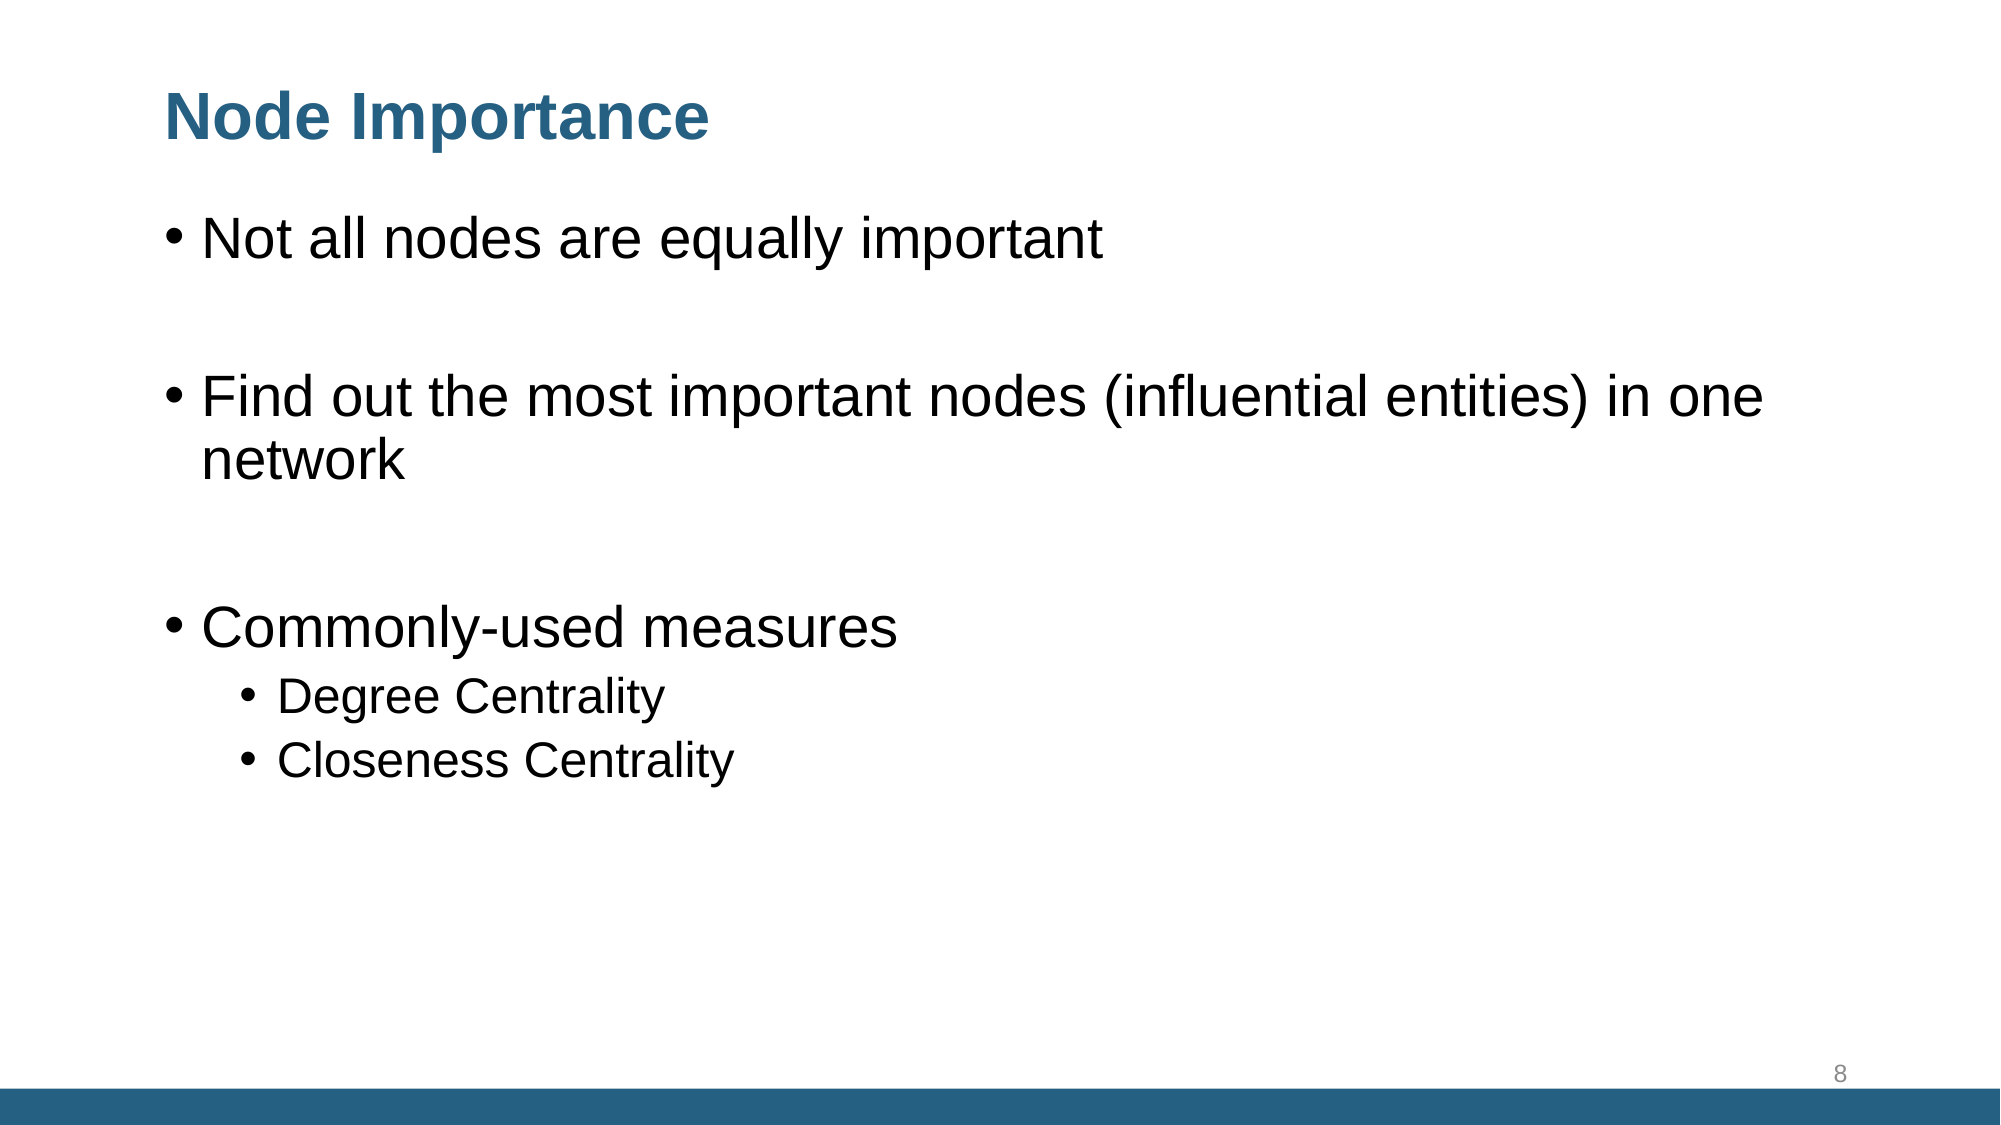

Node Importance
Not all nodes are equally important

Find out the most important nodes (influential entities) in one network

Commonly-used measures
Degree Centrality
Closeness Centrality
8